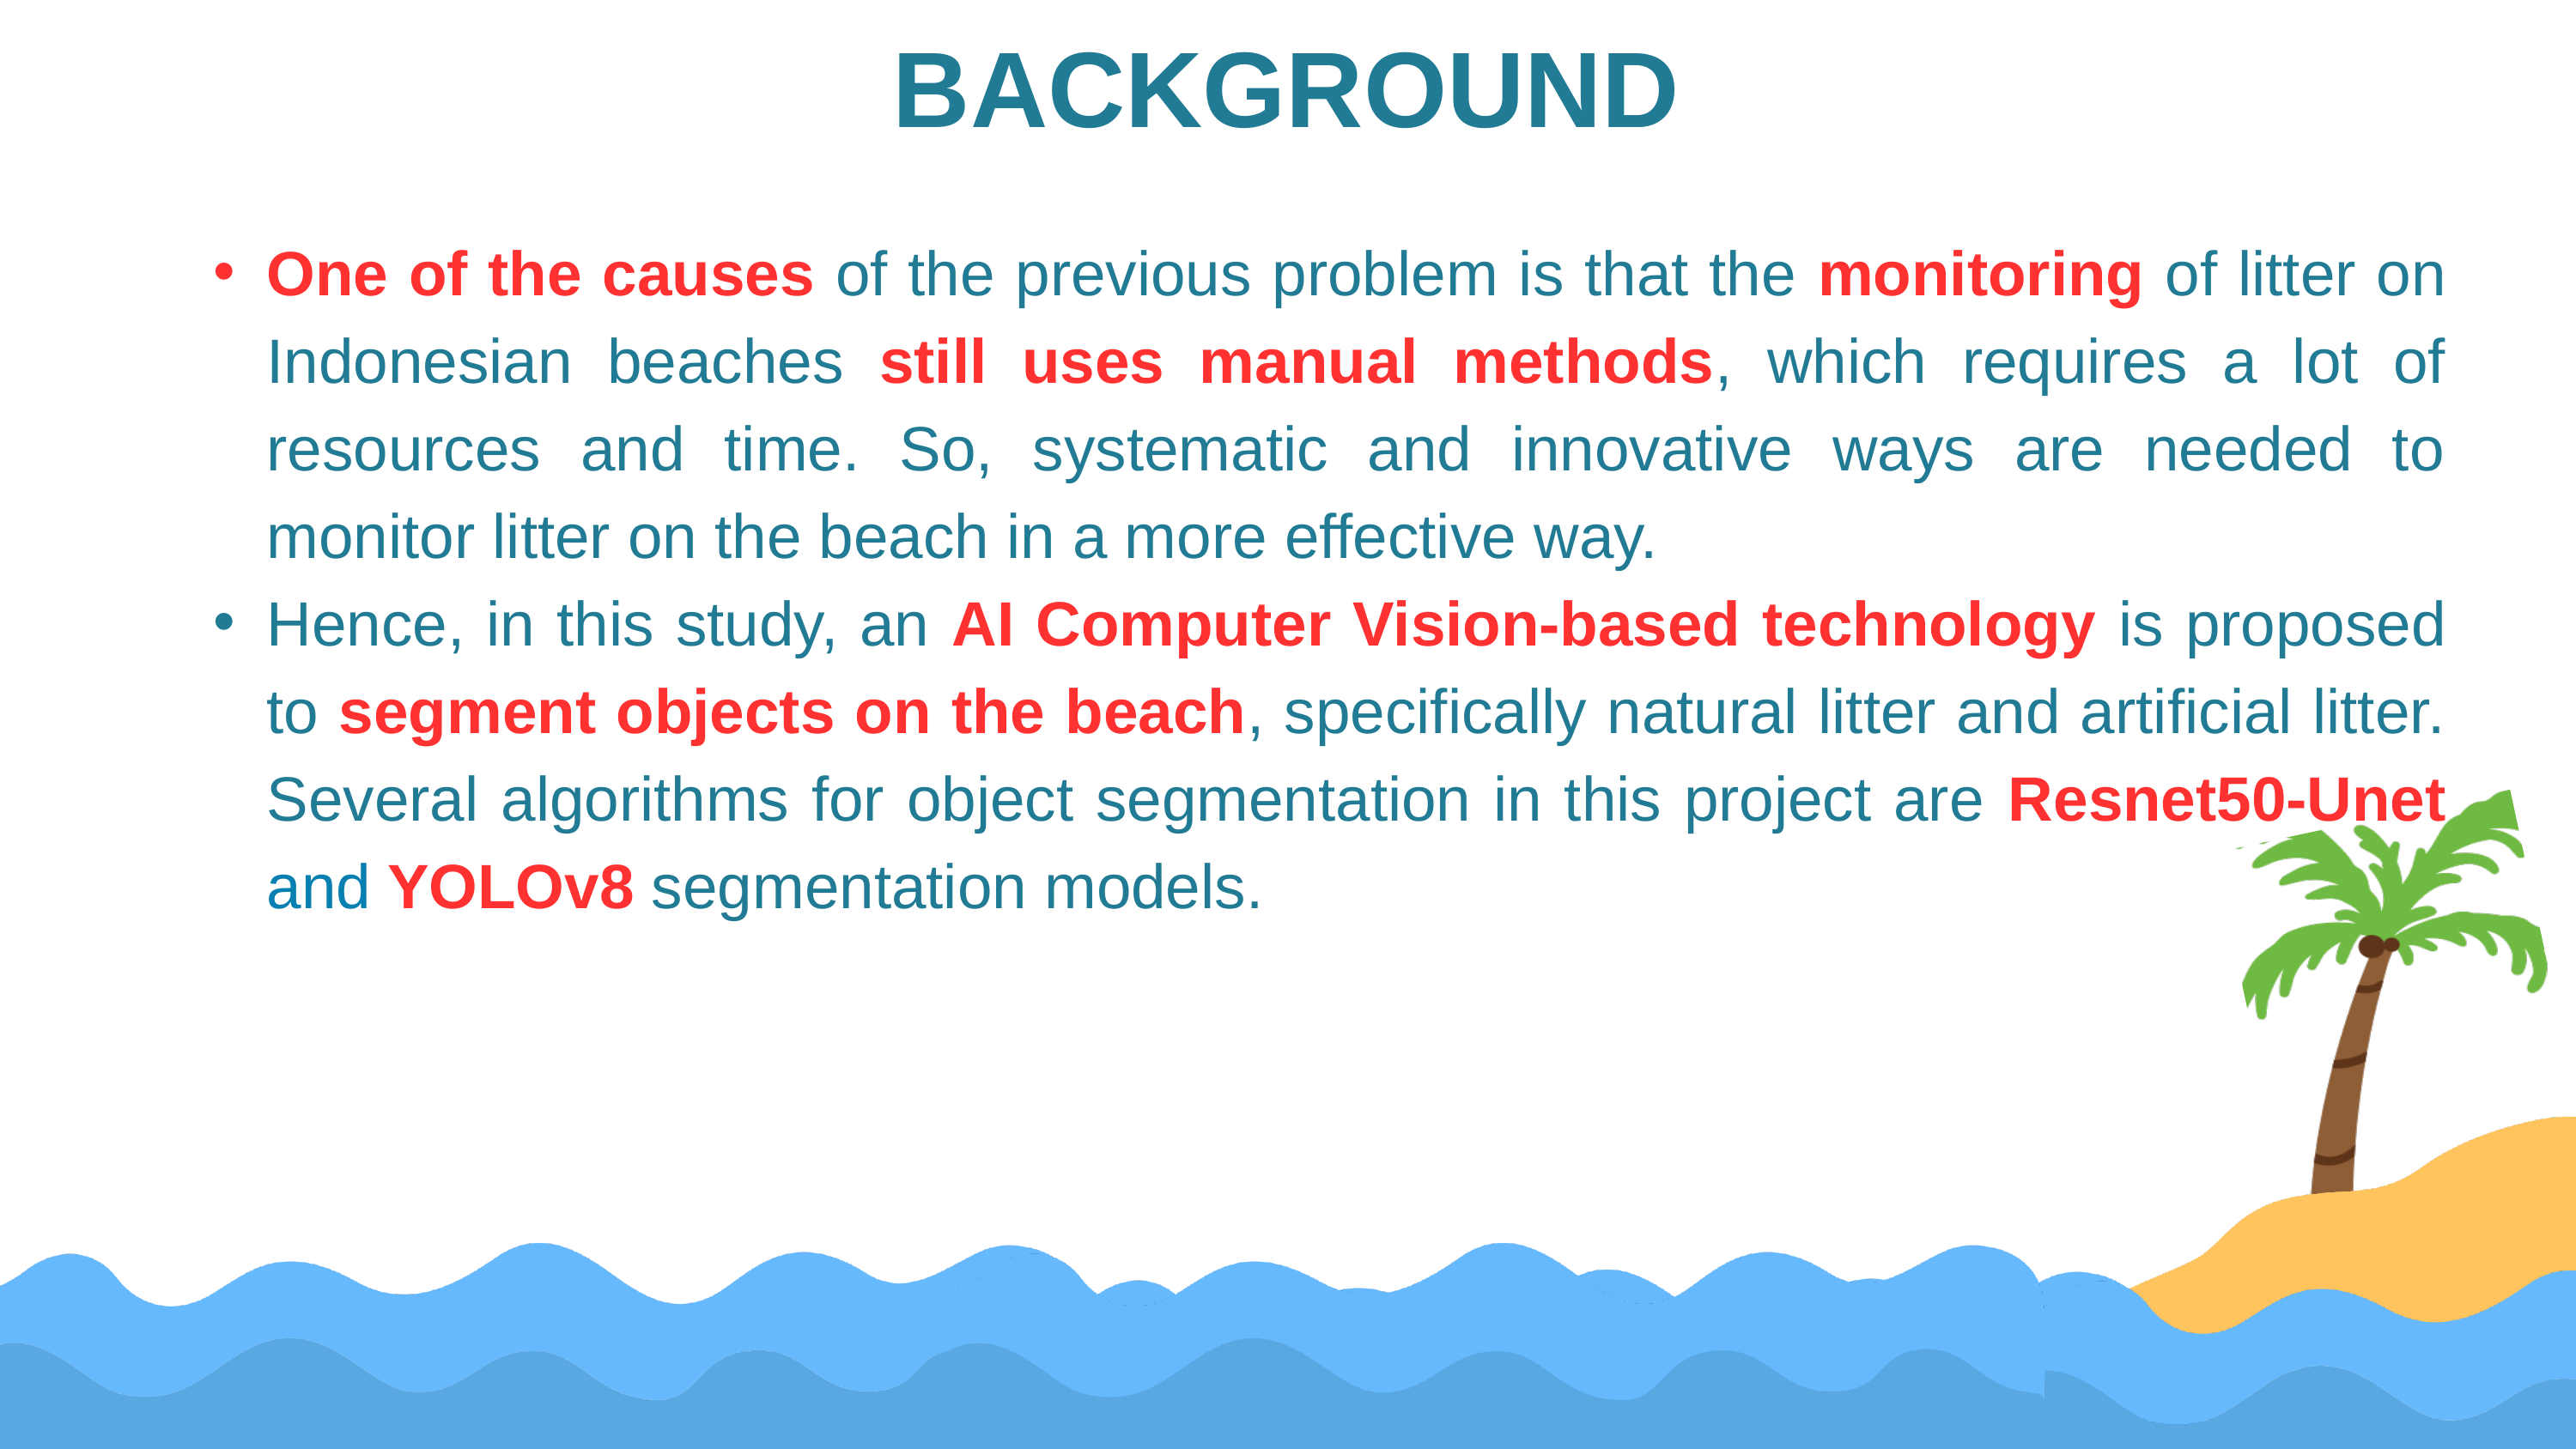

BACKGROUND

One of the causes of the previous problem is that the monitoring of litter on Indonesian beaches still uses manual methods, which requires a lot of resources and time. So, systematic and innovative ways are needed to monitor litter on the beach in a more effective way.
Hence, in this study, an AI Computer Vision-based technology is proposed to segment objects on the beach, specifically natural litter and artificial litter. Several algorithms for object segmentation in this project are Resnet50-Unet and YOLOv8 segmentation models.